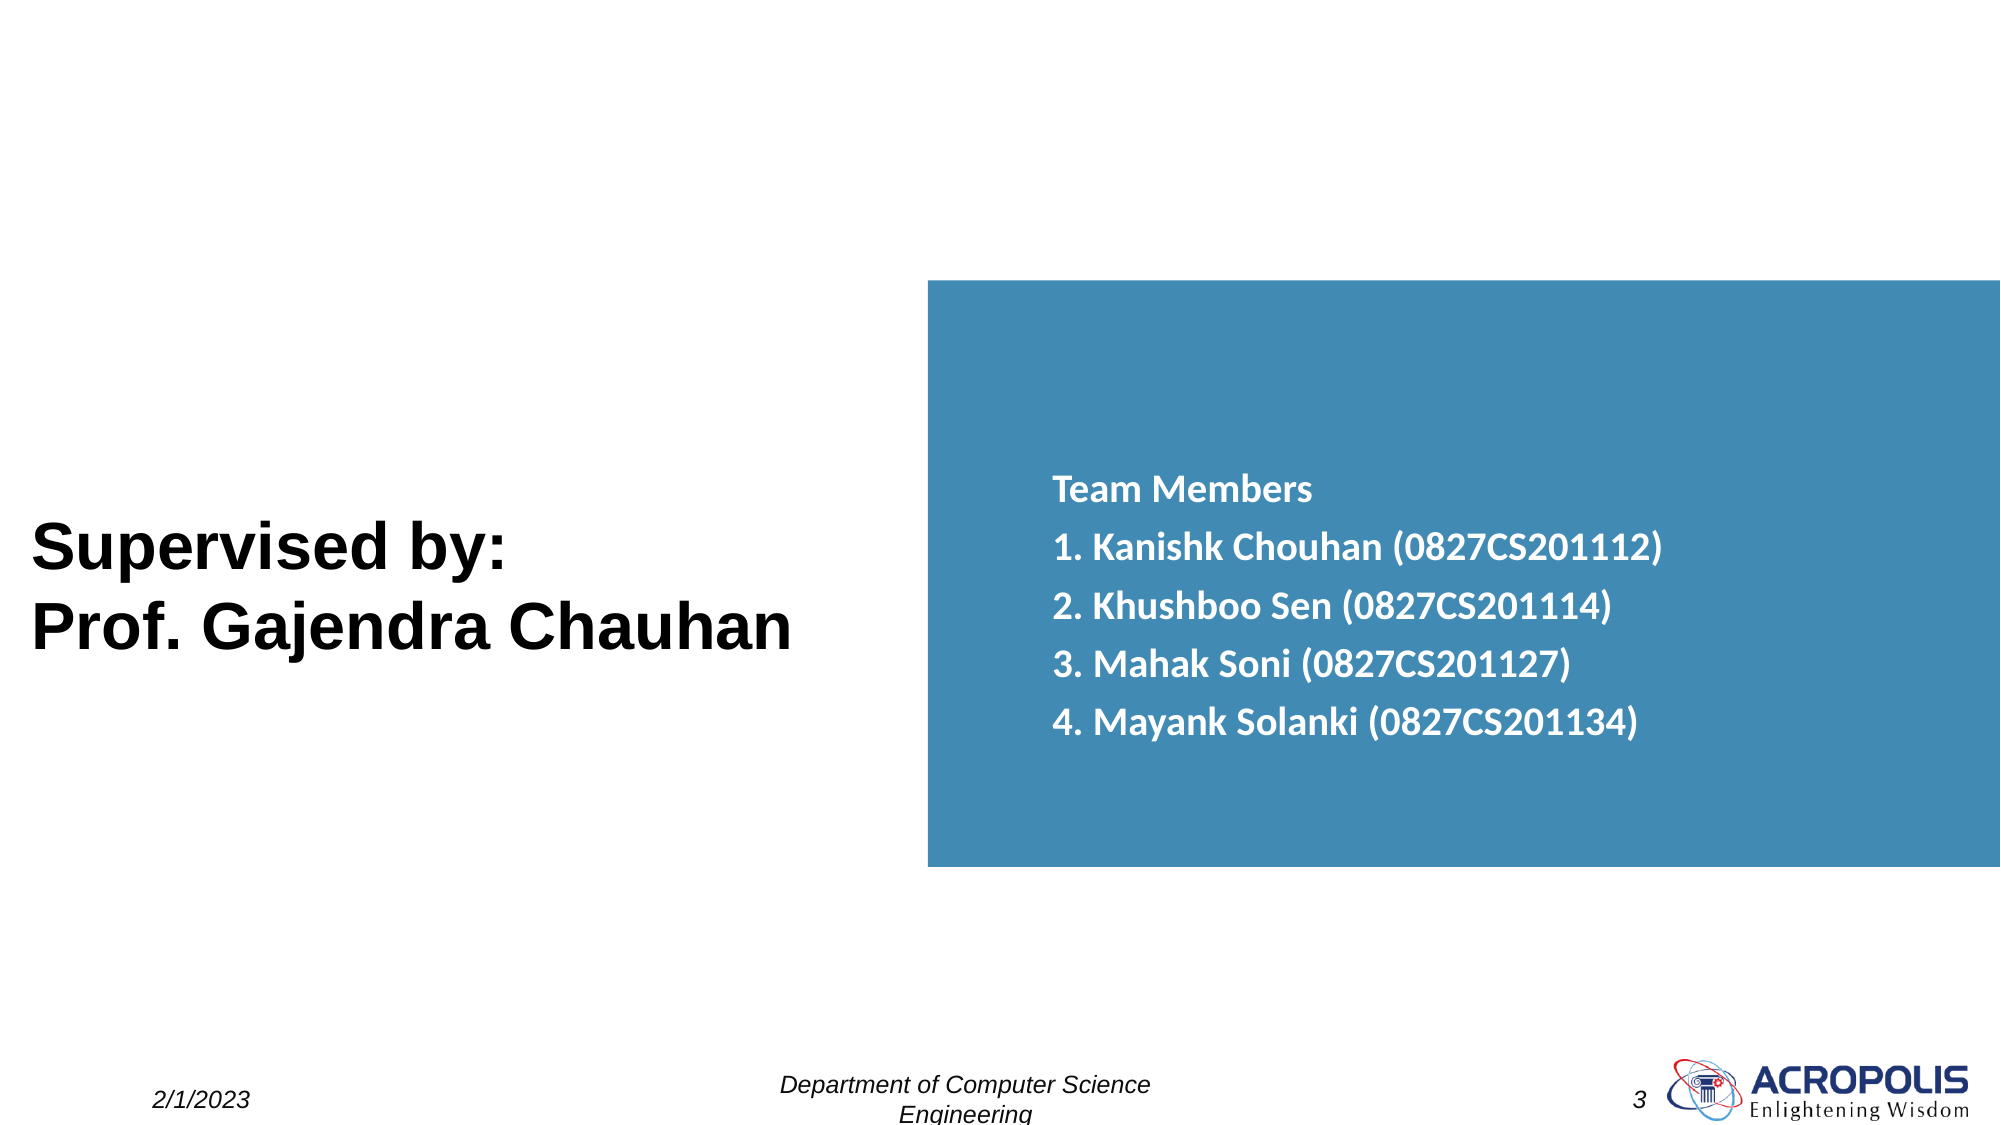

Team Members
1. Kanishk Chouhan (0827CS201112)
2. Khushboo Sen (0827CS201114)
3. Mahak Soni (0827CS201127)
4. Mayank Solanki (0827CS201134)

# Supervised by: Prof. Gajendra Chauhan
2/1/2023
Department of Computer Science Engineering
3